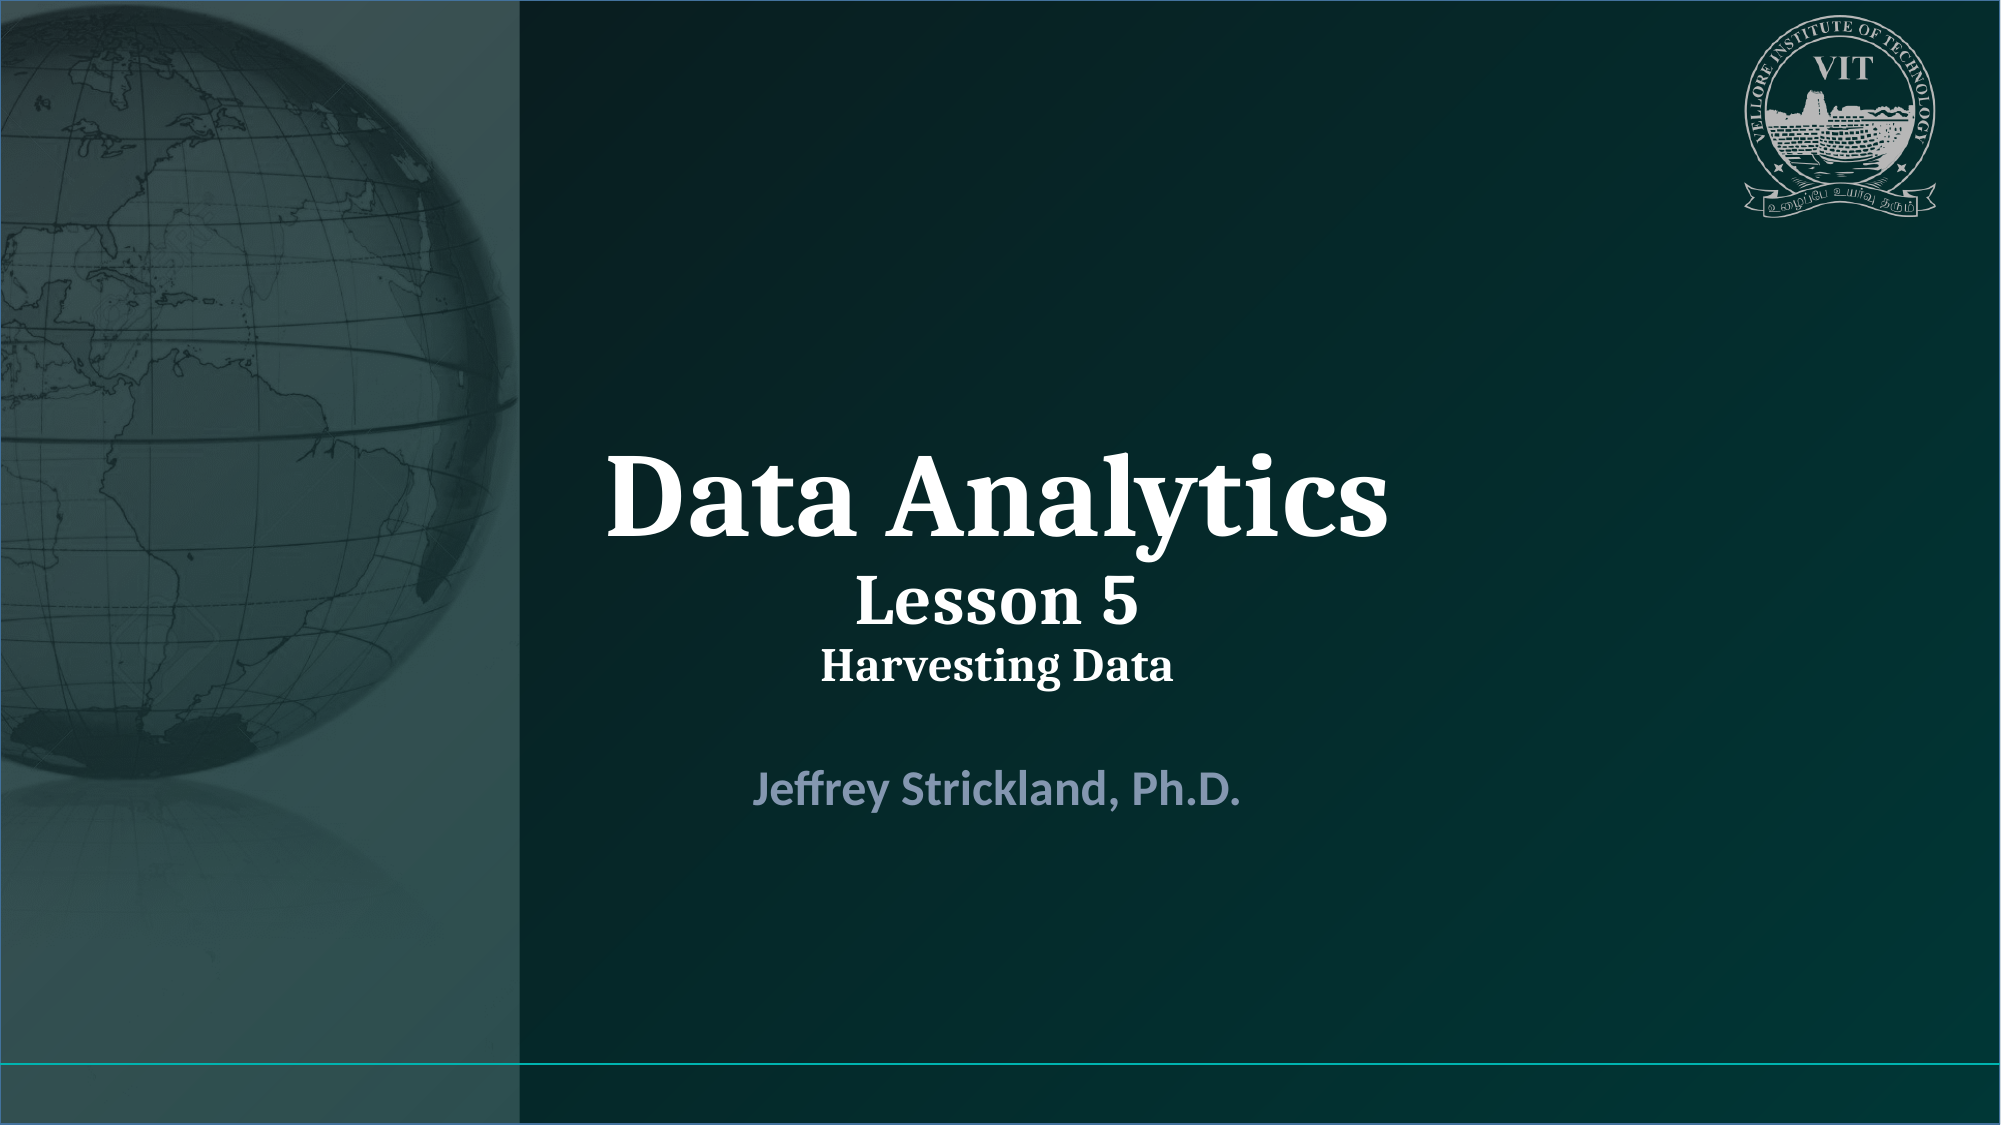

# Data Analytics Lesson 5 Harvesting Data
Jeffrey Strickland, Ph.D.